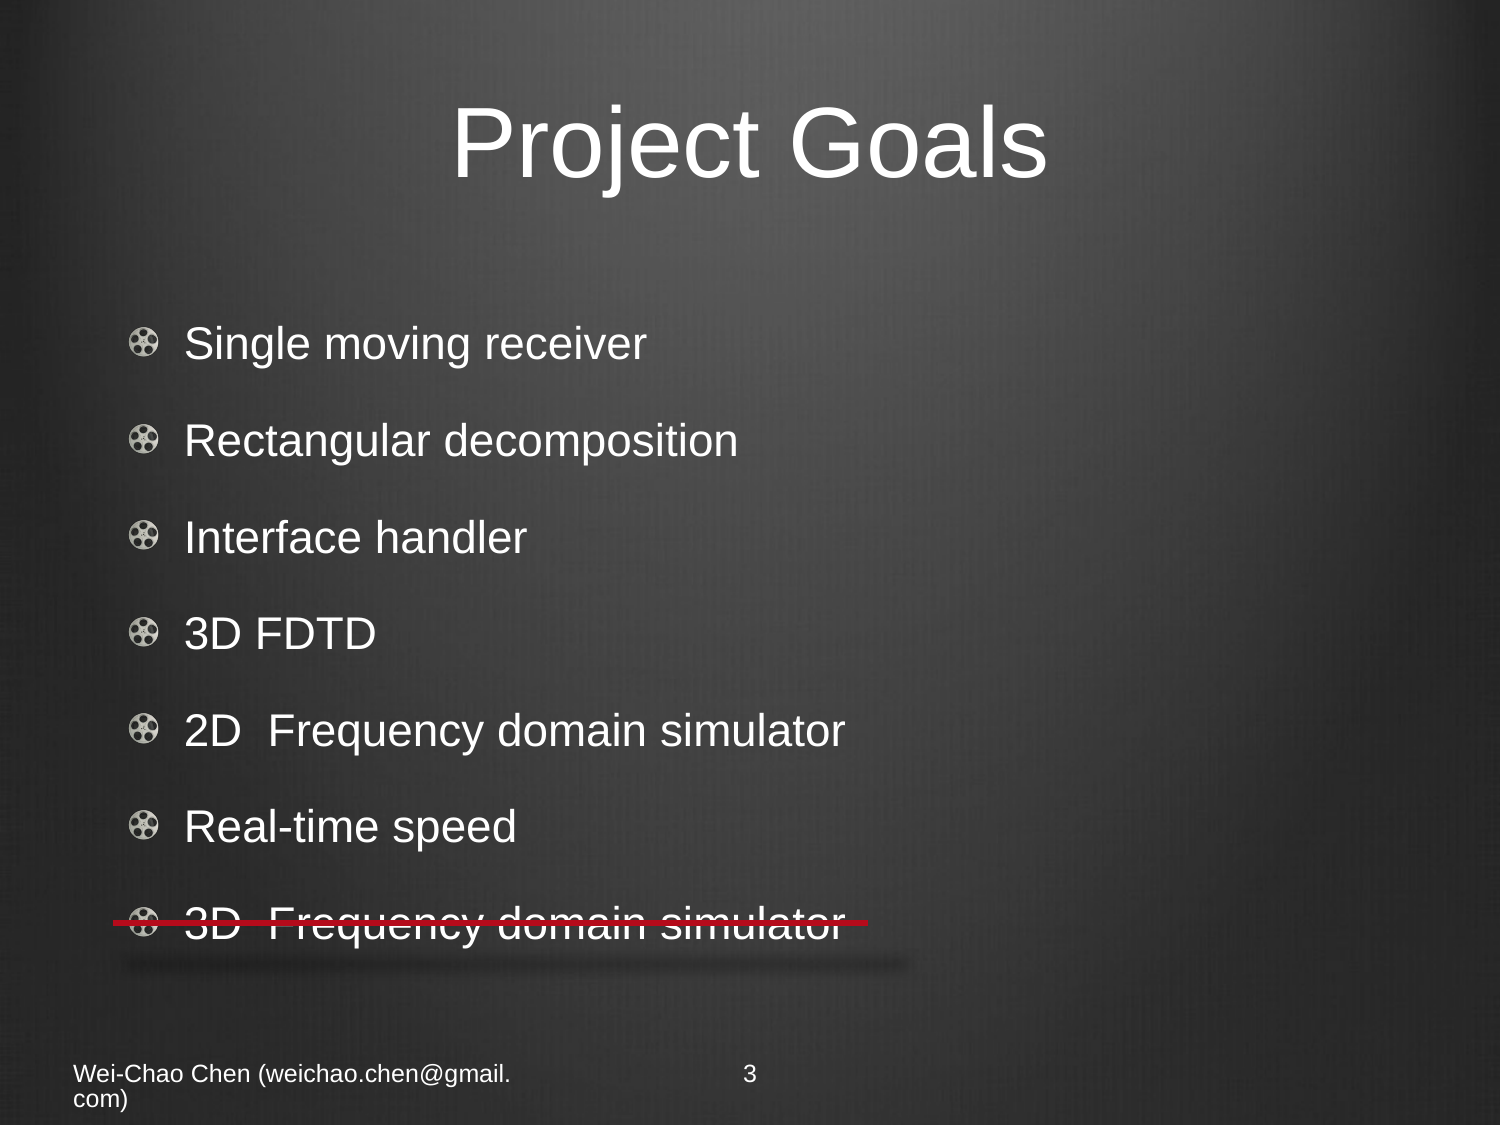

# Project Goals
Single moving receiver
Rectangular decomposition
Interface handler
3D FDTD
2D  Frequency domain simulator
Real-time speed
3D  Frequency domain simulator

Wei-Chao Chen (weichao.chen@gmail.com)
3